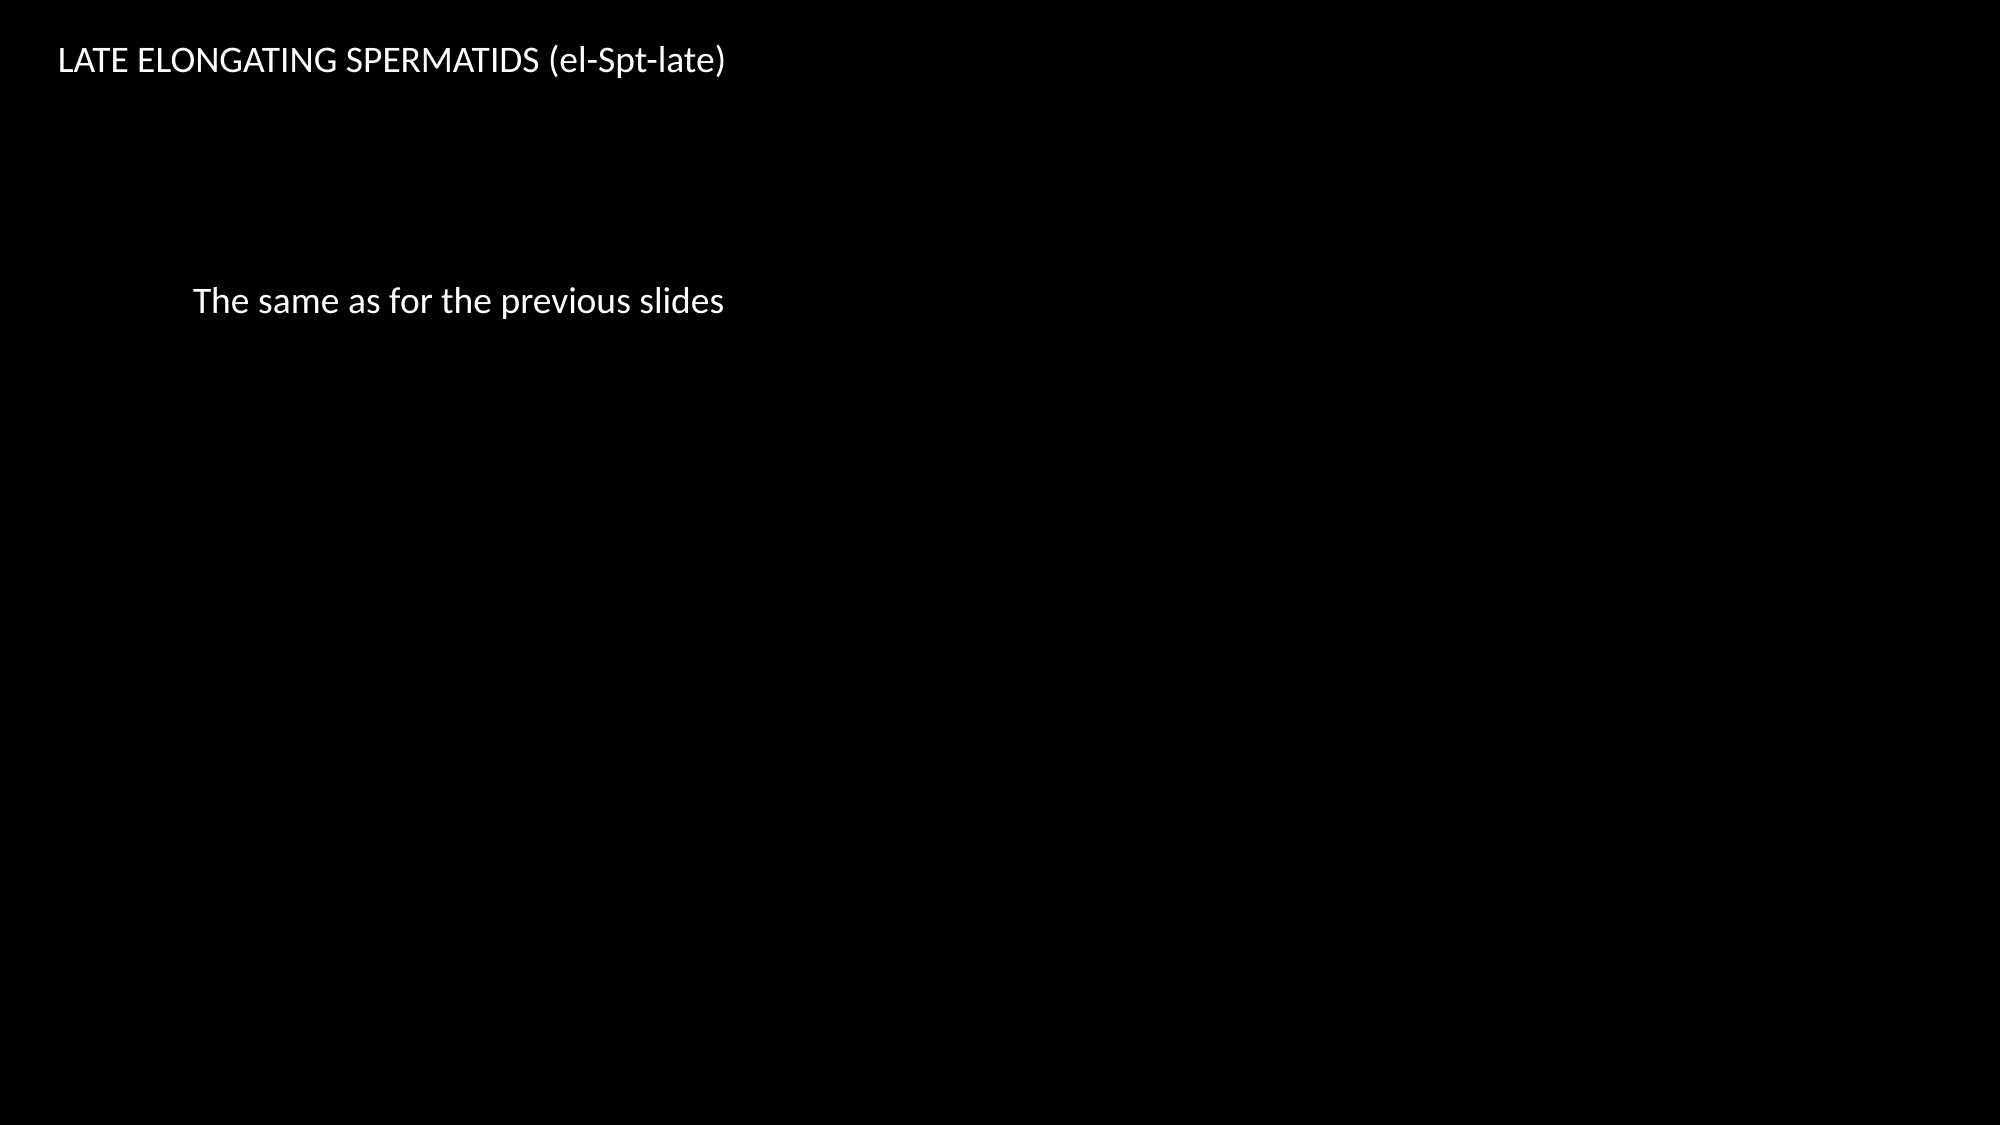

LATE ELONGATING SPERMATIDS (el-Spt-late)
The same as for the previous slides